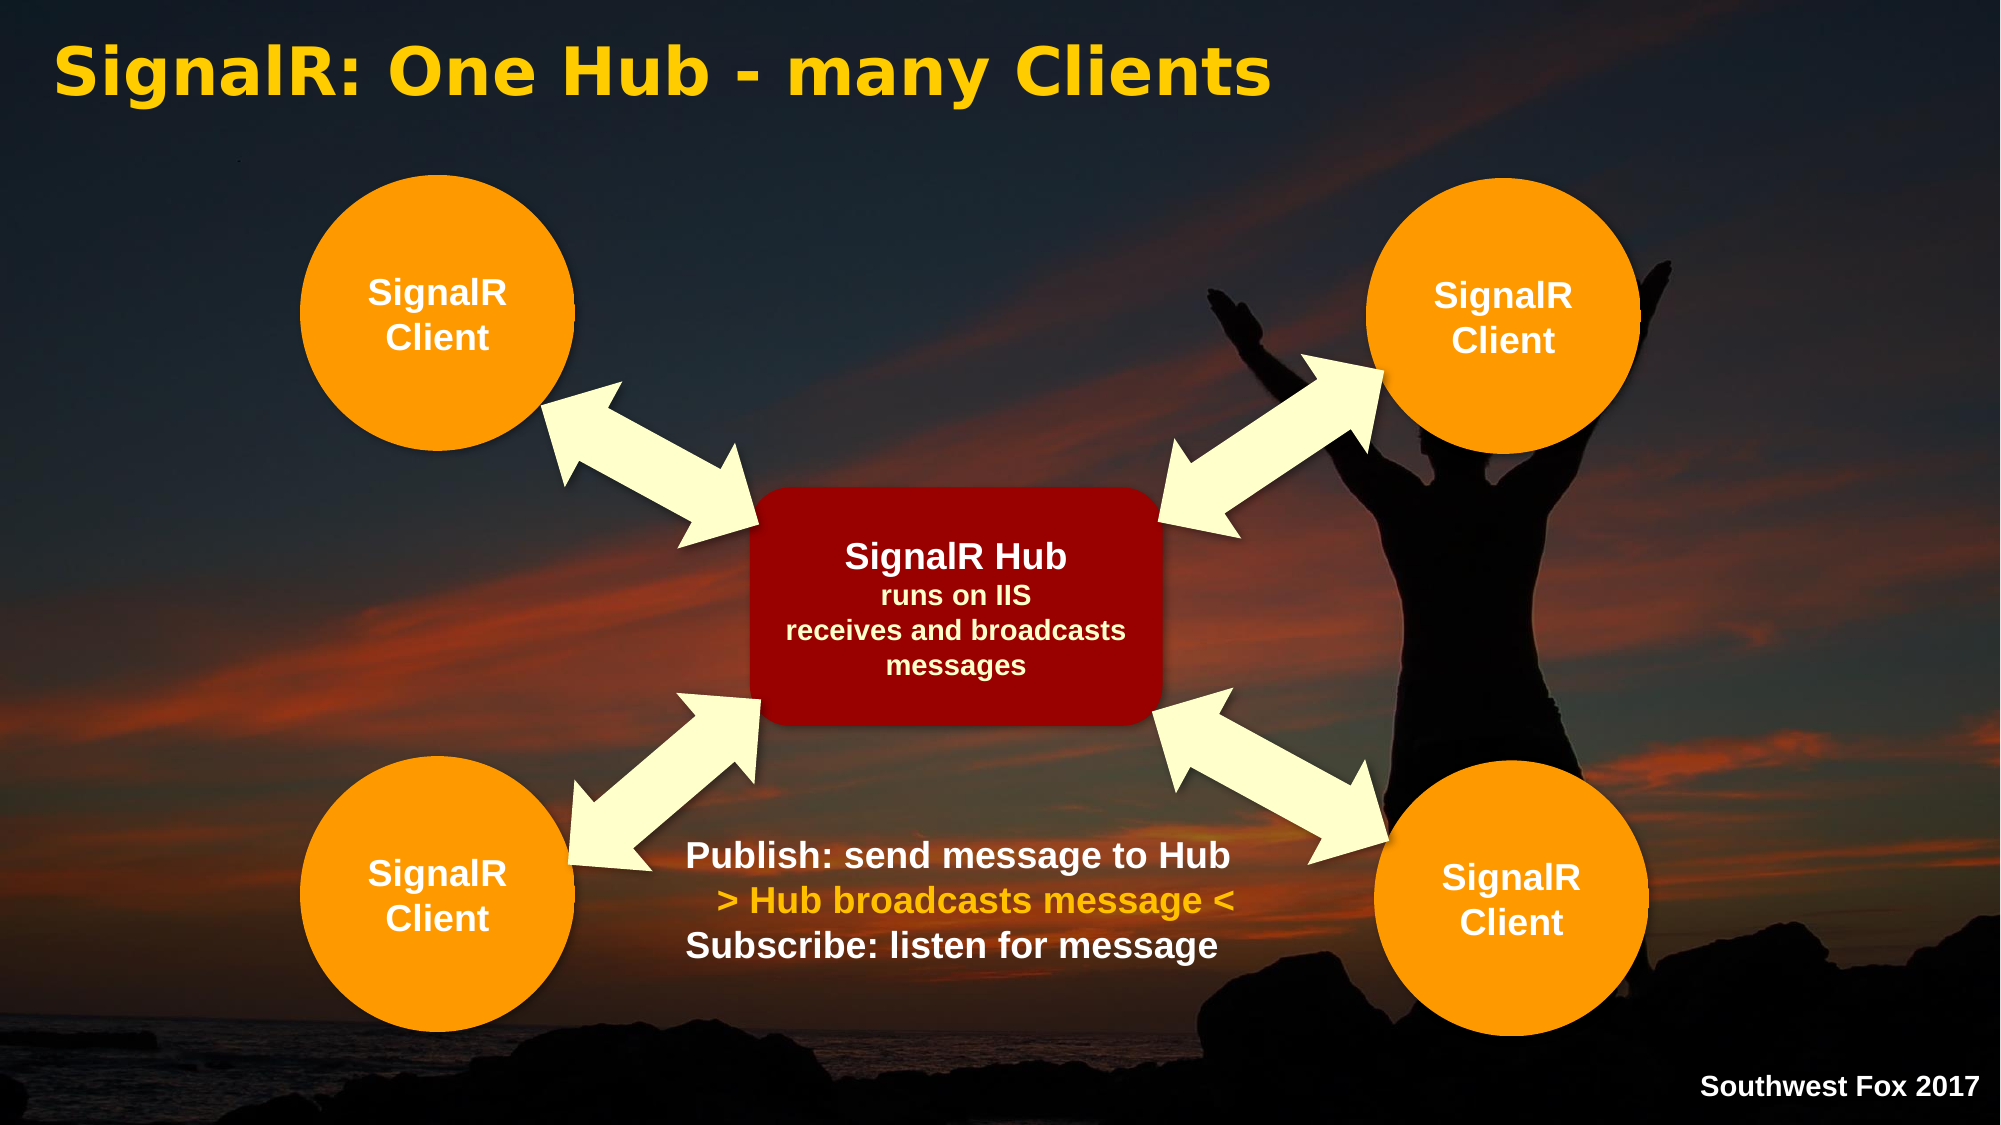

SignalR: One Hub - many Clients

SignalR Client

SignalR Client

SignalR Hub
runs on IIS
receives and broadcasts messages

SignalR Client

SignalR Client

Publish: send message to Hub
   > Hub broadcasts message <
Subscribe: listen for message